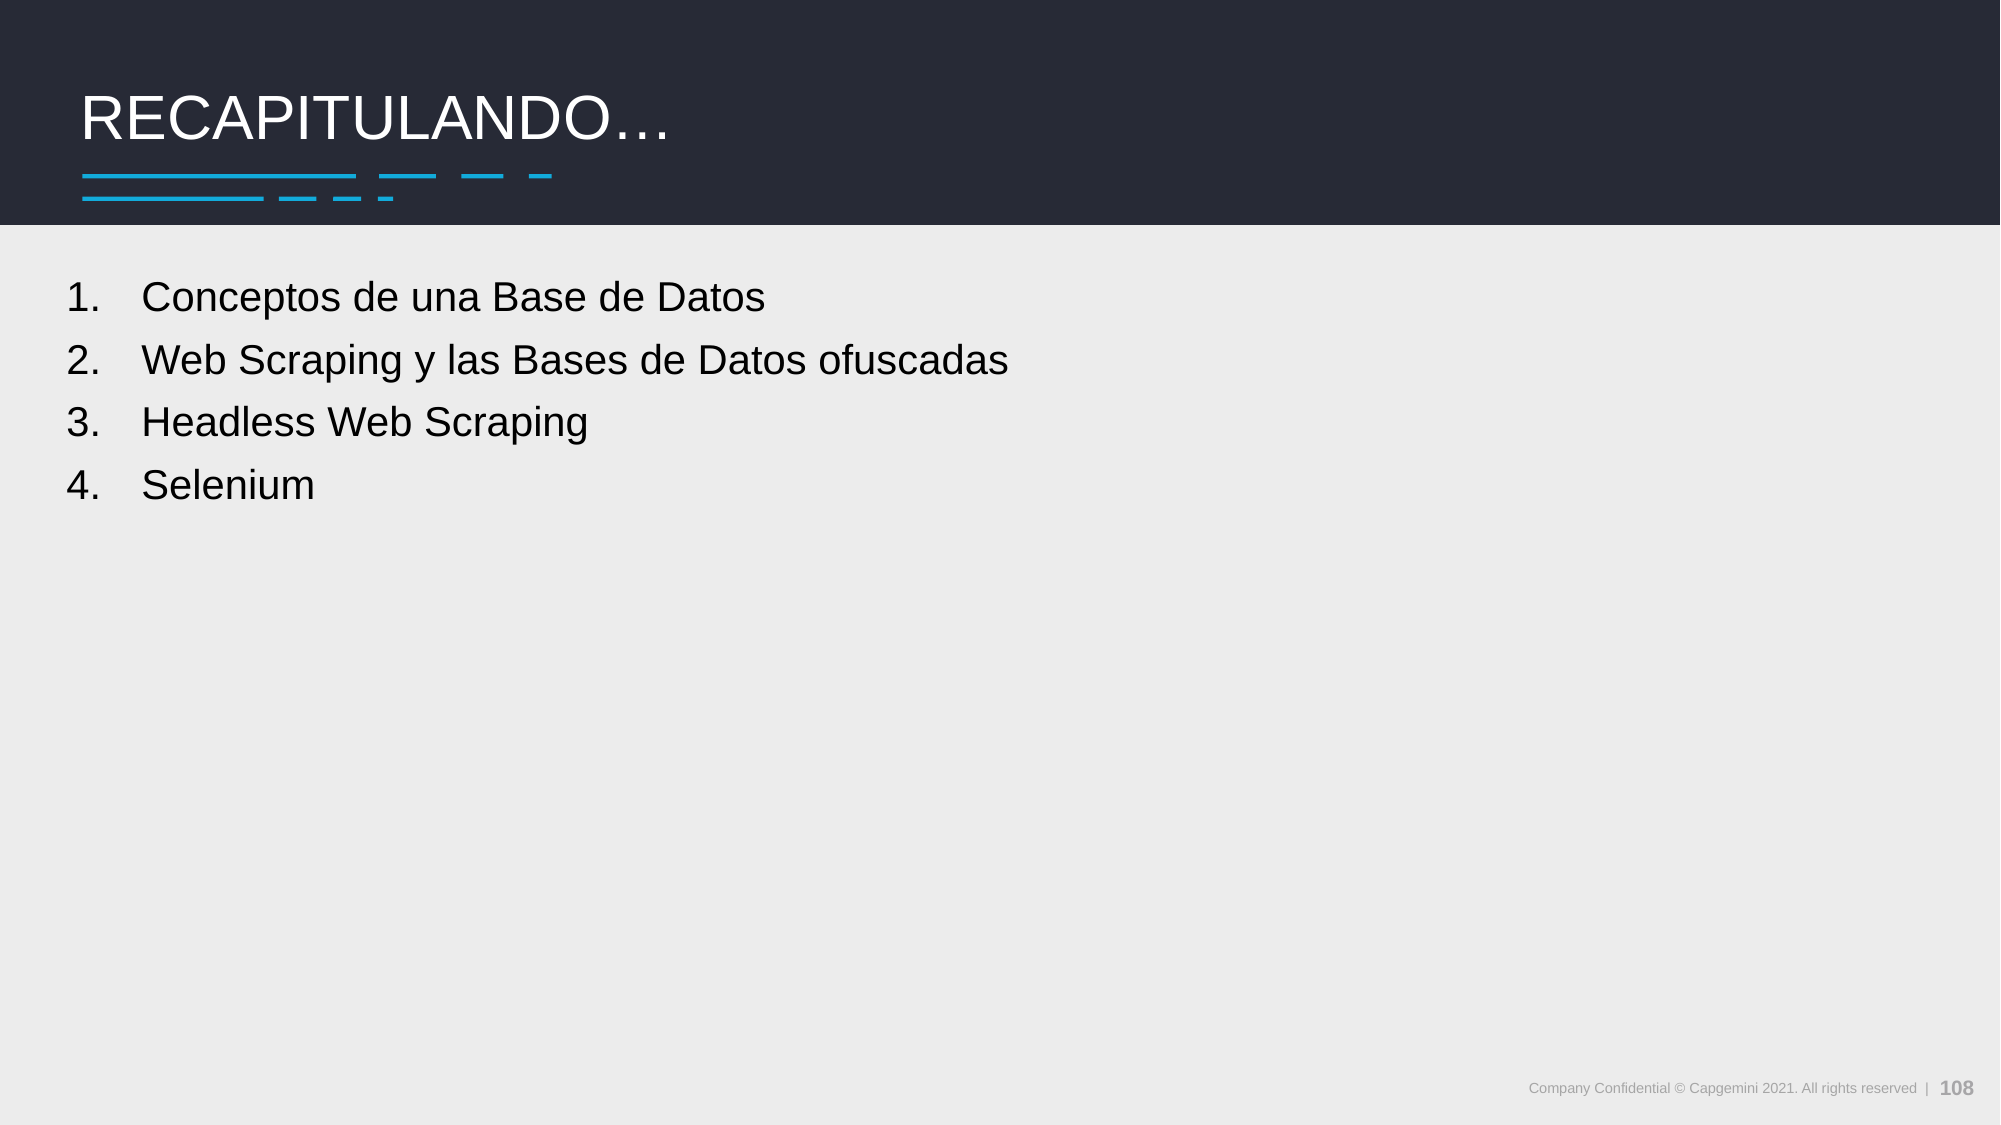

Utilidades del web scraping
Qué es web scraping
recapitulando…

Conceptos de una Base de Datos
Web Scraping y las Bases de Datos ofuscadas
Headless Web Scraping
Selenium

108